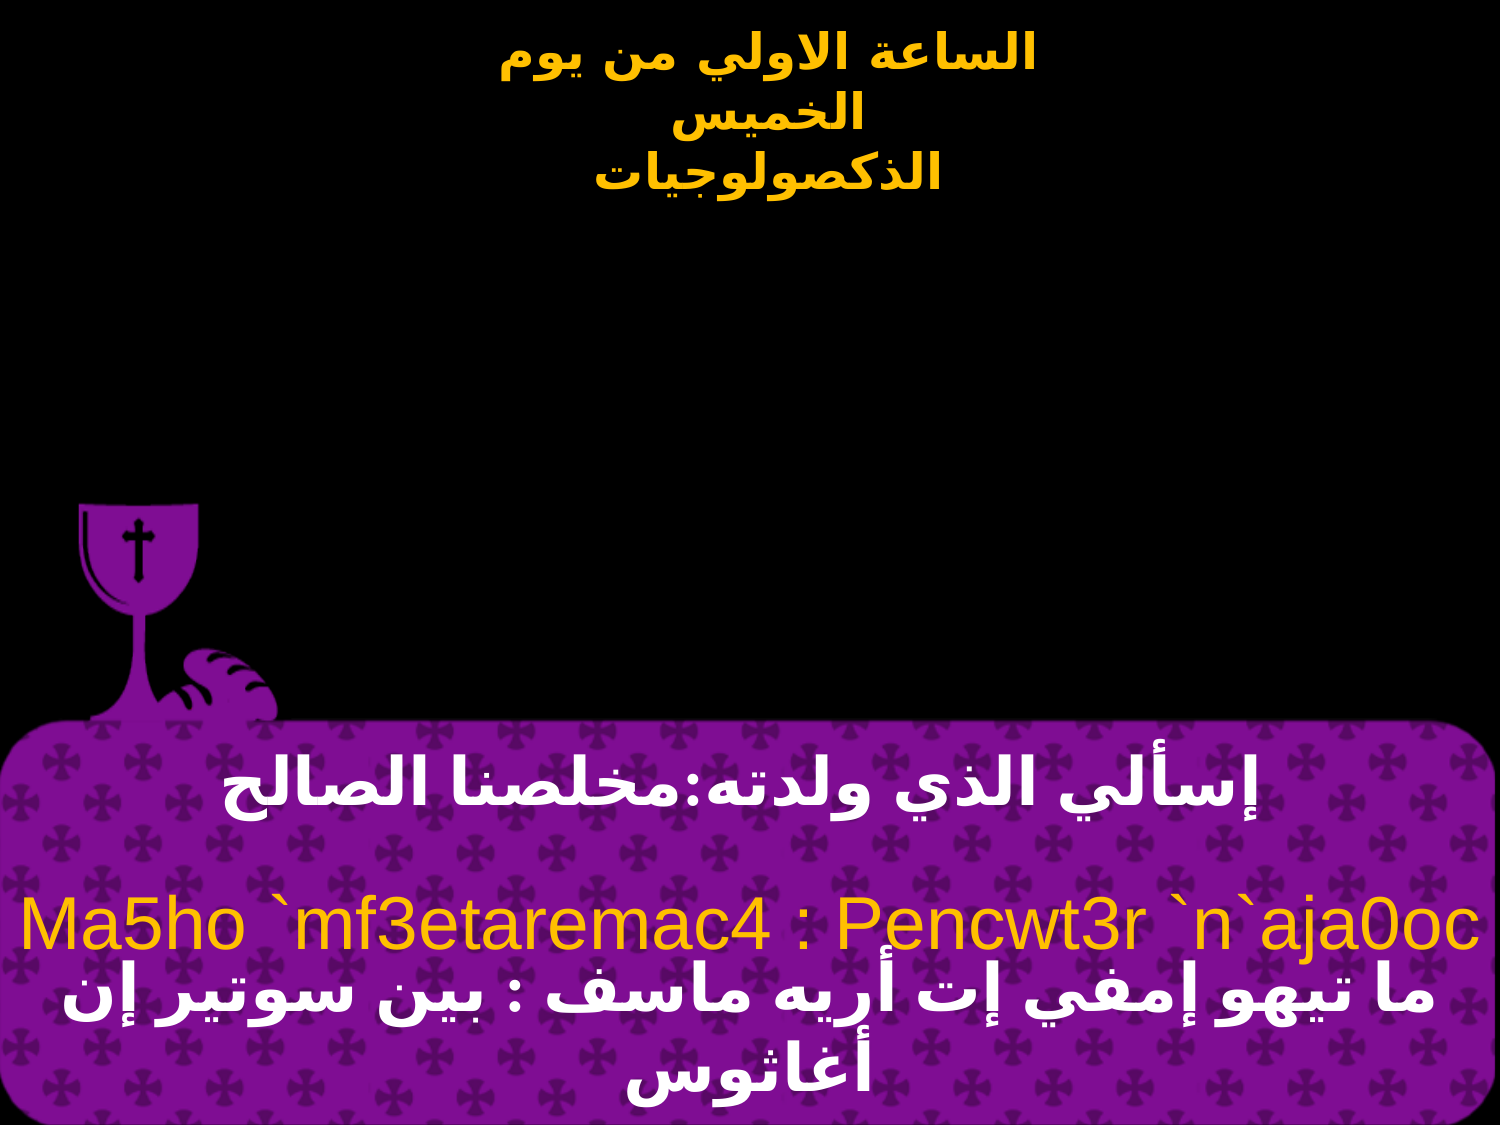

# إسألي الذي ولدته:مخلصنا الصالح
Ma5ho `mf3etaremac4 : Pencwt3r `n`aja0oc
ما تيهو إمفي إت أريه ماسف : بين سوتير إن أغاثوس